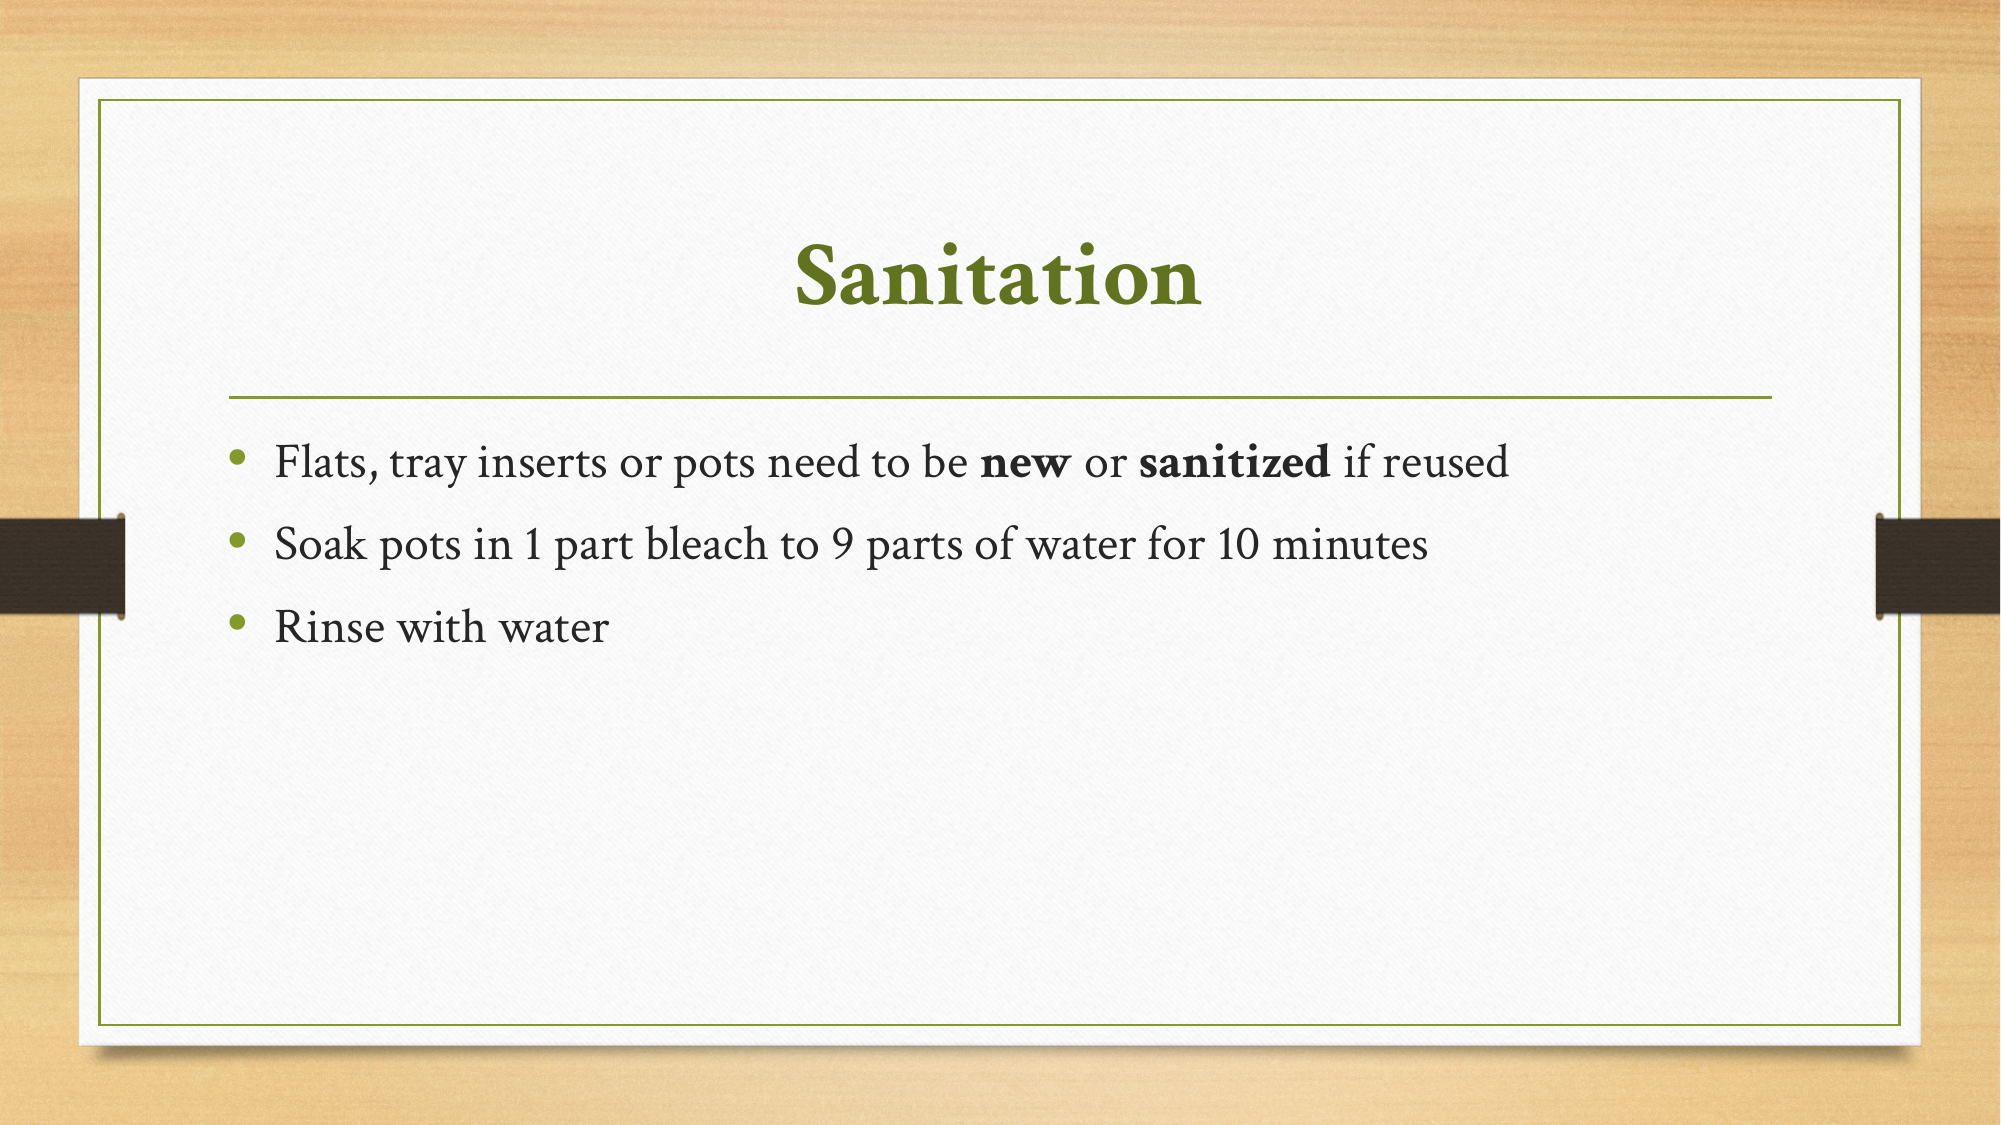

# Sanitation
Flats, tray inserts or pots need to be new or sanitized if reused
Soak pots in 1 part bleach to 9 parts of water for 10 minutes
Rinse with water